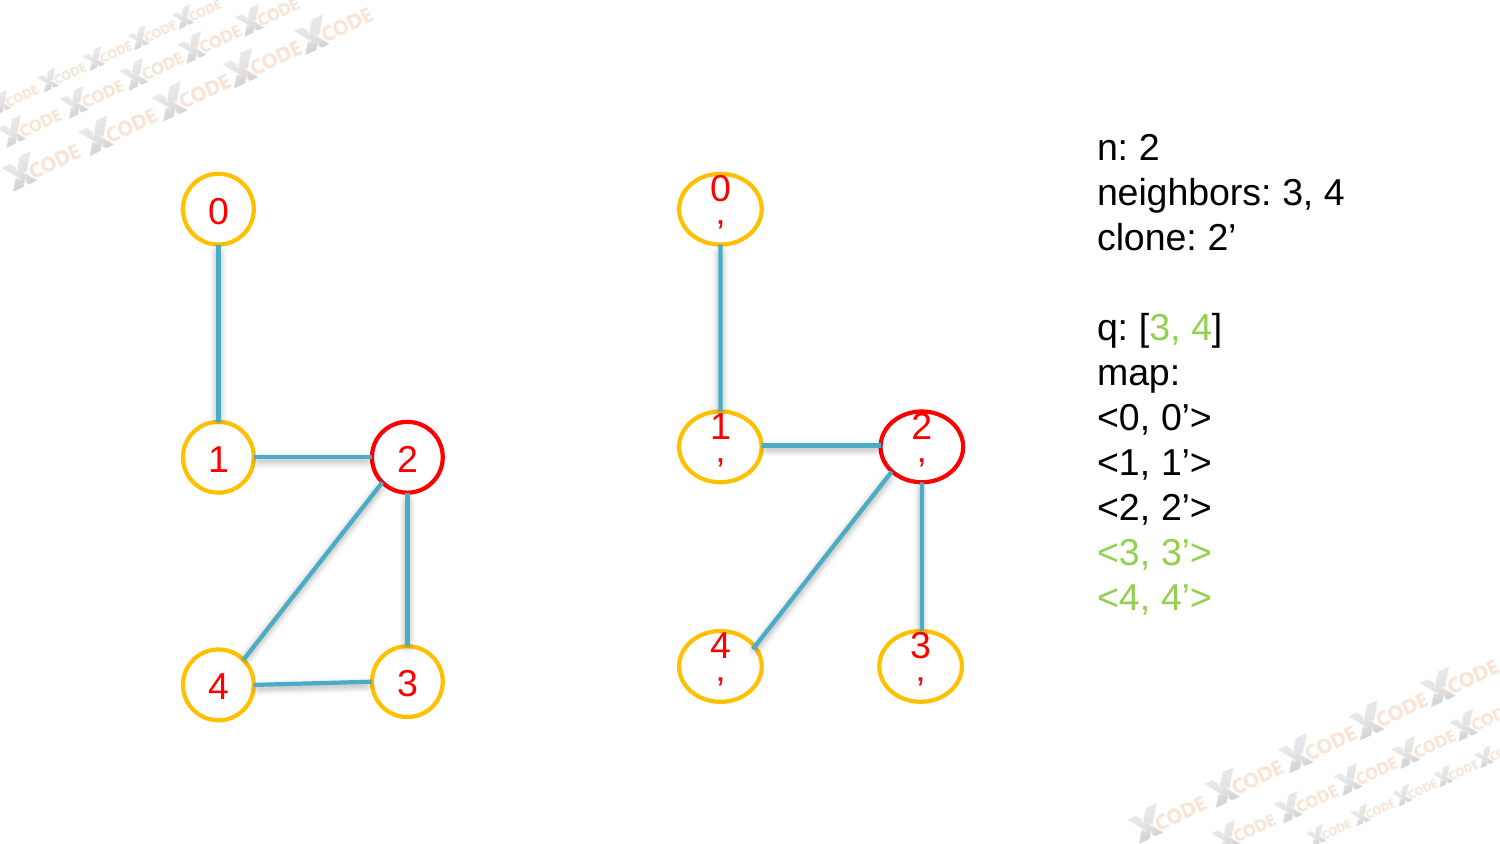

n: 2
neighbors: 3, 4
clone: 2’

q: [3, 4]
map:
<0, 0’>
<1, 1’>
<2, 2’>
<3, 3’>
<4, 4’>
0
0’
1’
2’
1
2
3’
4’
3
4